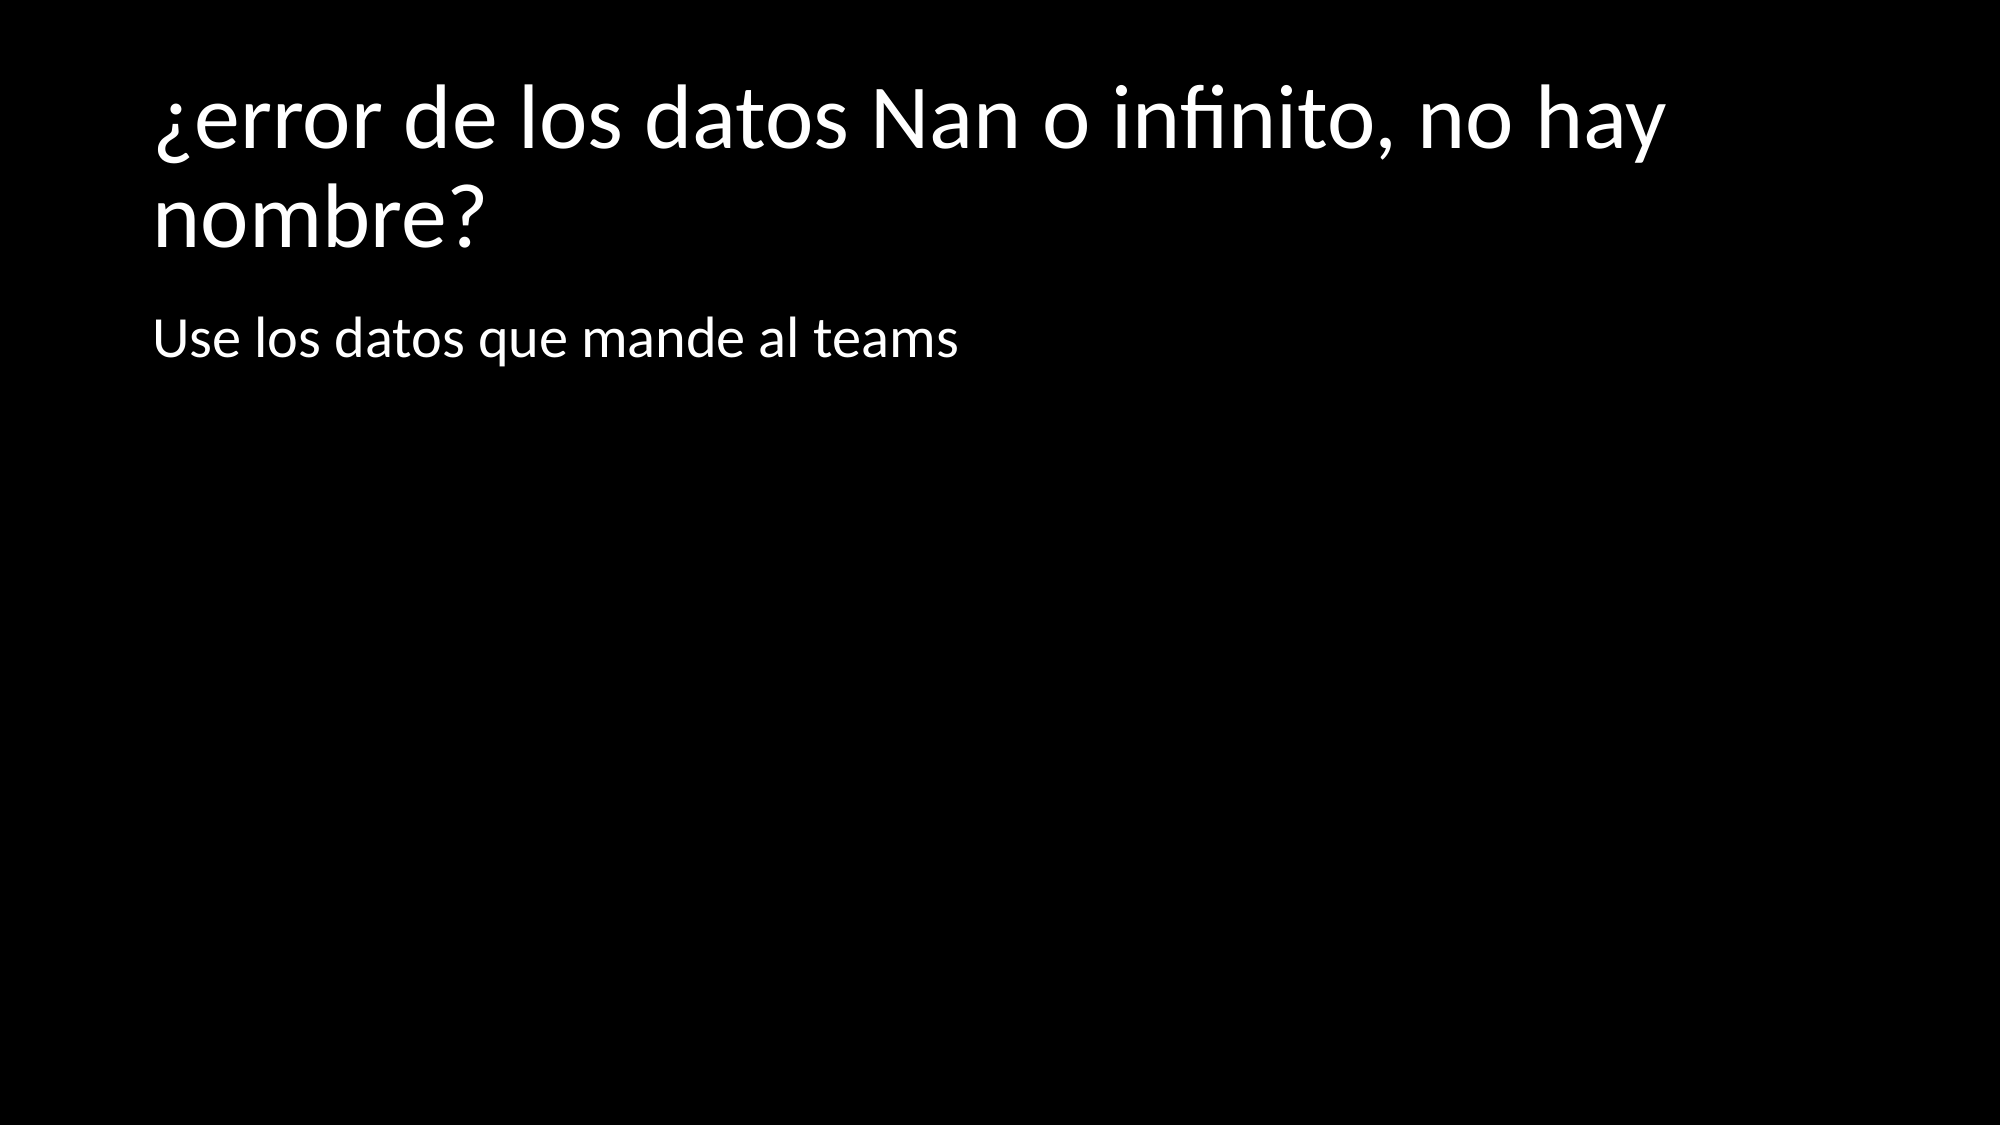

# ¿error de los datos Nan o infinito, no hay nombre?
Use los datos que mande al teams